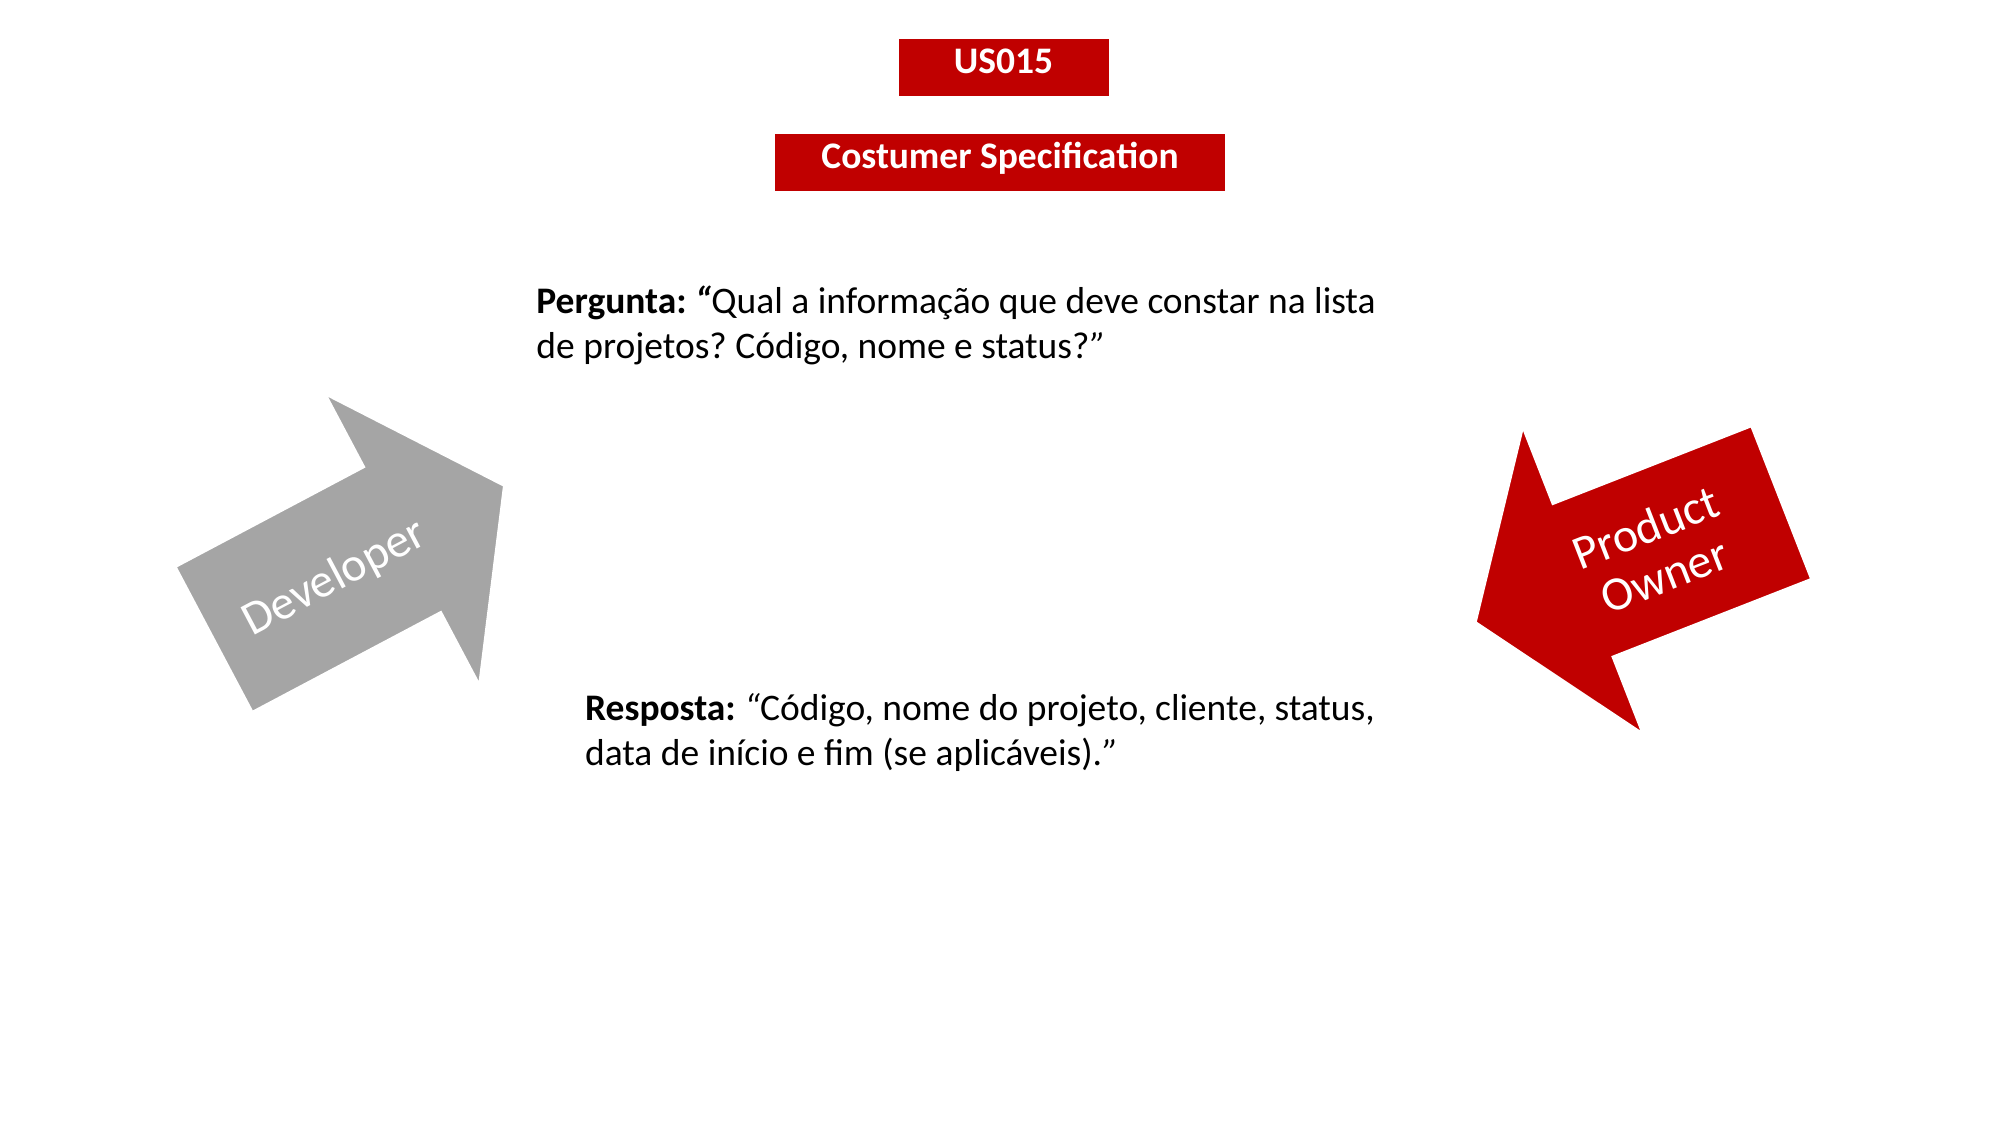

| US015 |
| --- |
| Costumer Specification |
| --- |
Pergunta: “Qual a informação que deve constar na lista de projetos? Código, nome e status?”
Developer
Product Owner
Resposta: “Código, nome do projeto, cliente, status, data de início e fim (se aplicáveis).”